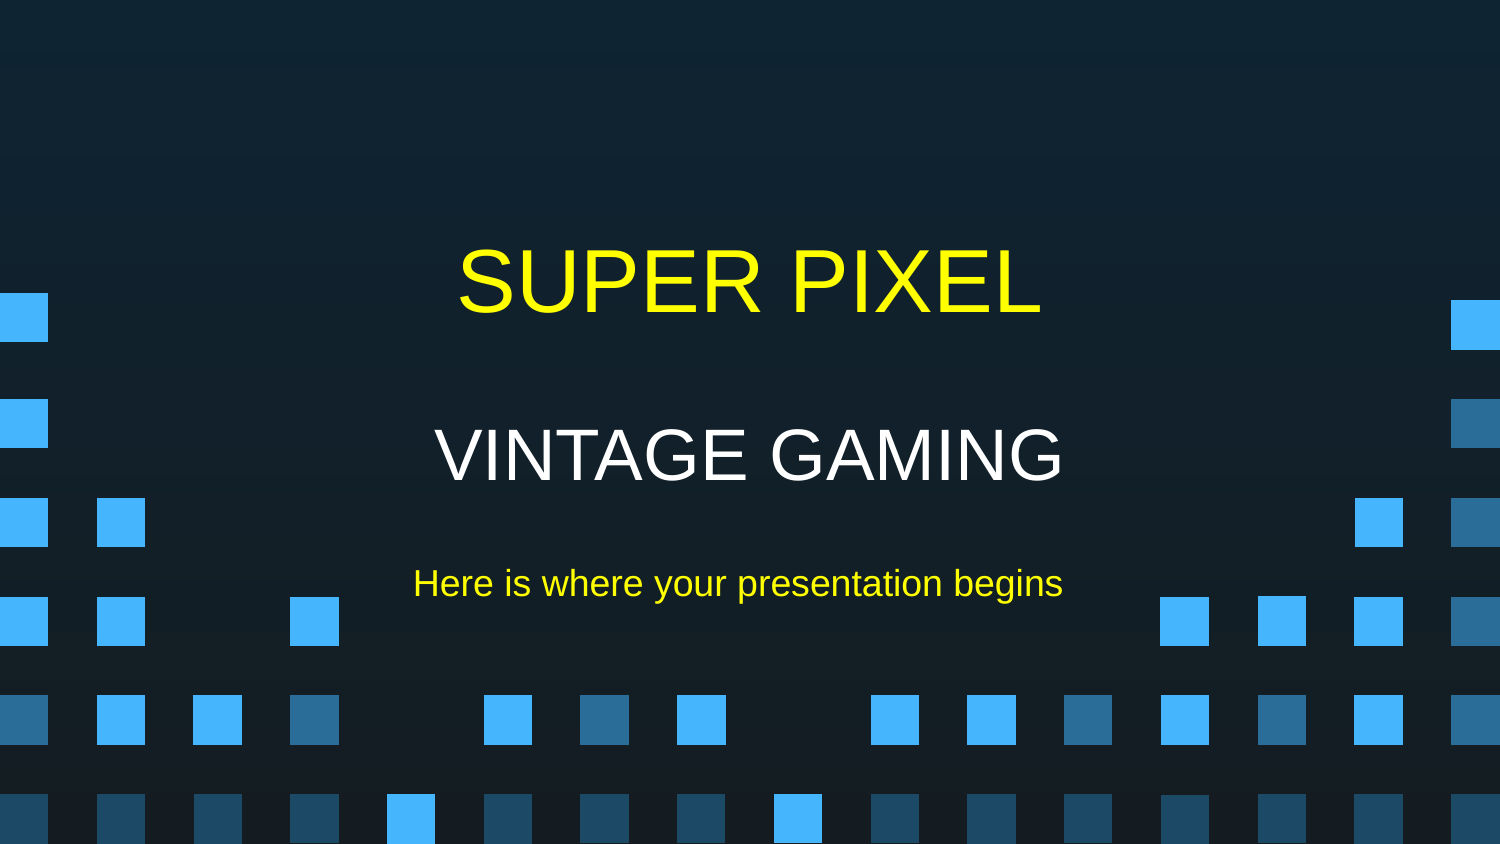

SUPER PIXEL
# VINTAGE GAMING
Here is where your presentation begins